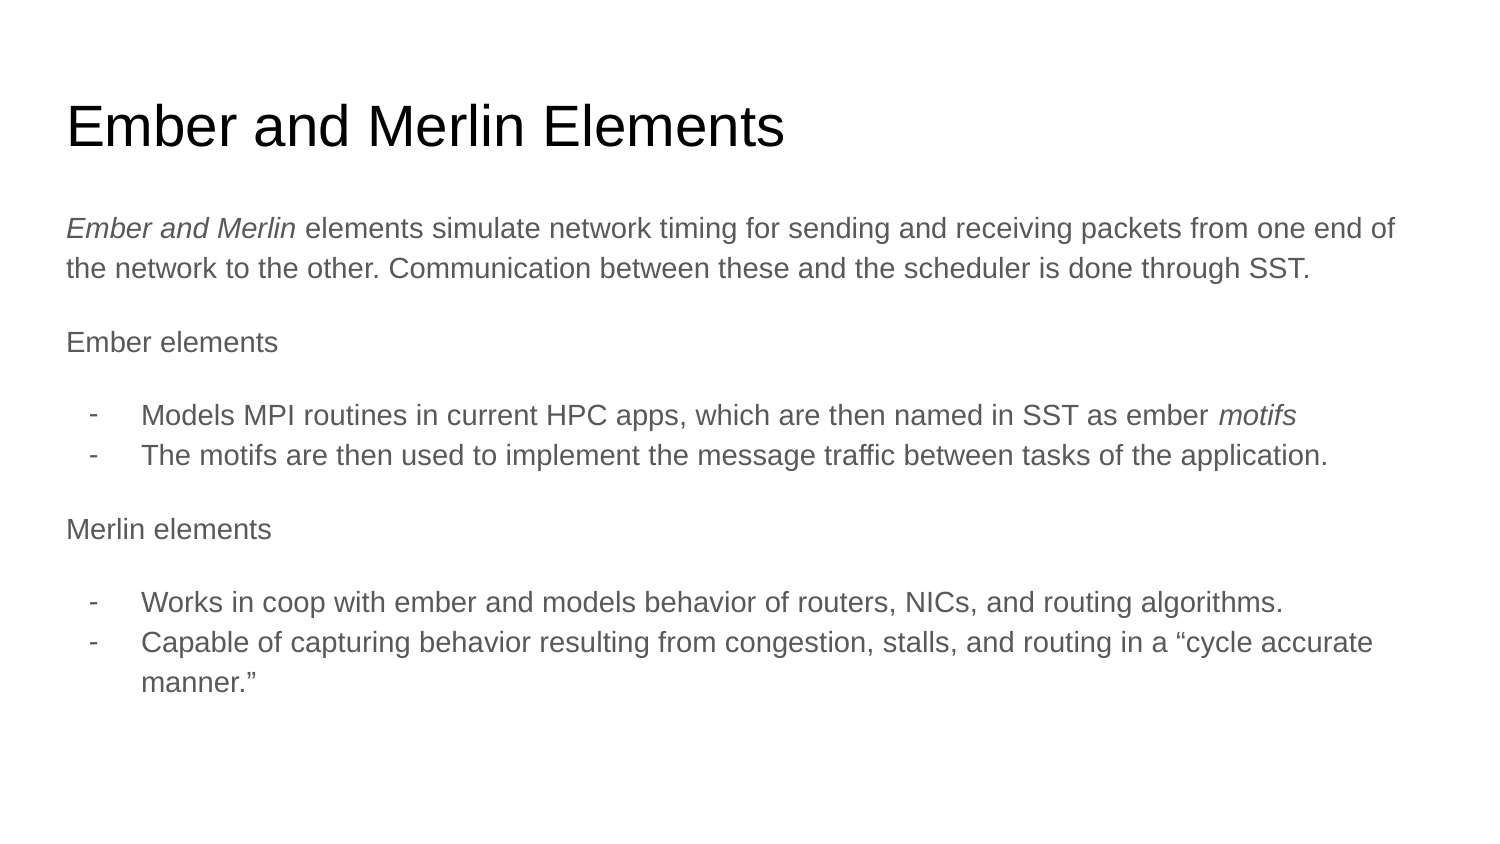

# Ember and Merlin Elements
Ember and Merlin elements simulate network timing for sending and receiving packets from one end of the network to the other. Communication between these and the scheduler is done through SST.
Ember elements
Models MPI routines in current HPC apps, which are then named in SST as ember motifs
The motifs are then used to implement the message traffic between tasks of the application.
Merlin elements
Works in coop with ember and models behavior of routers, NICs, and routing algorithms.
Capable of capturing behavior resulting from congestion, stalls, and routing in a “cycle accurate manner.”